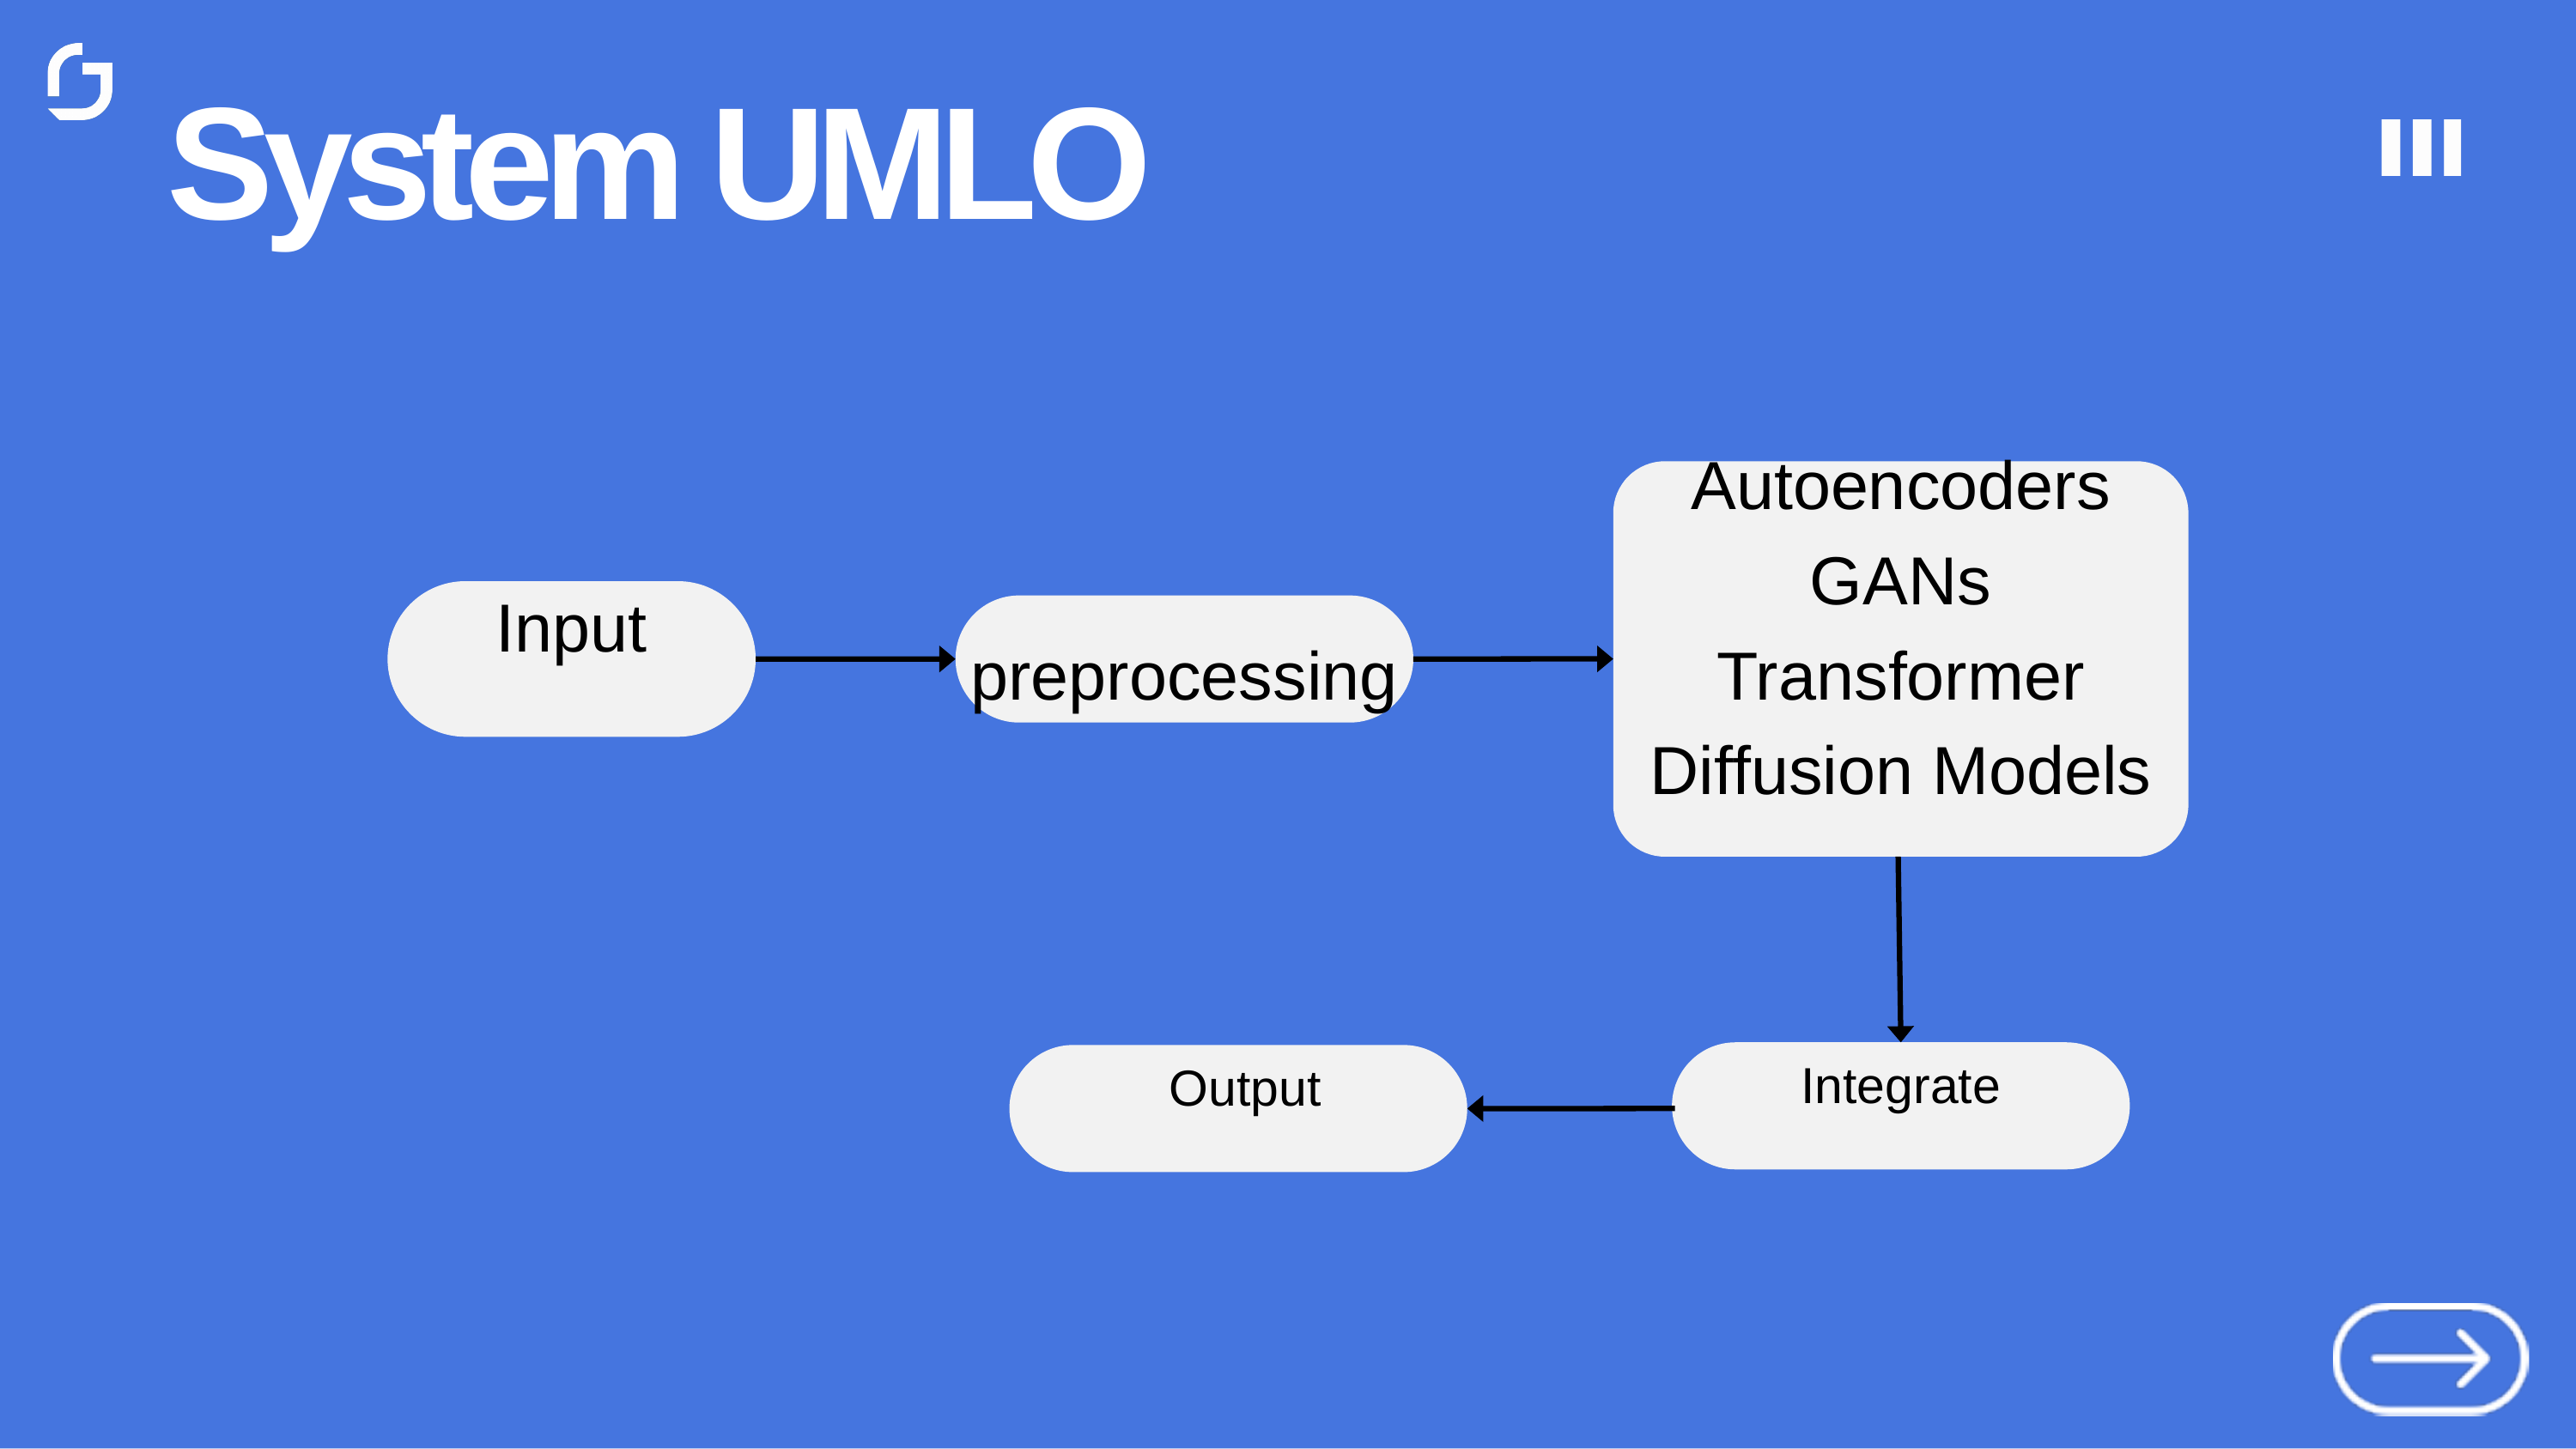

System UMLO

 Autoencoders
GANs
Transformer
Diffusion Models

Input

 preprocessing

 Integrate

 Output